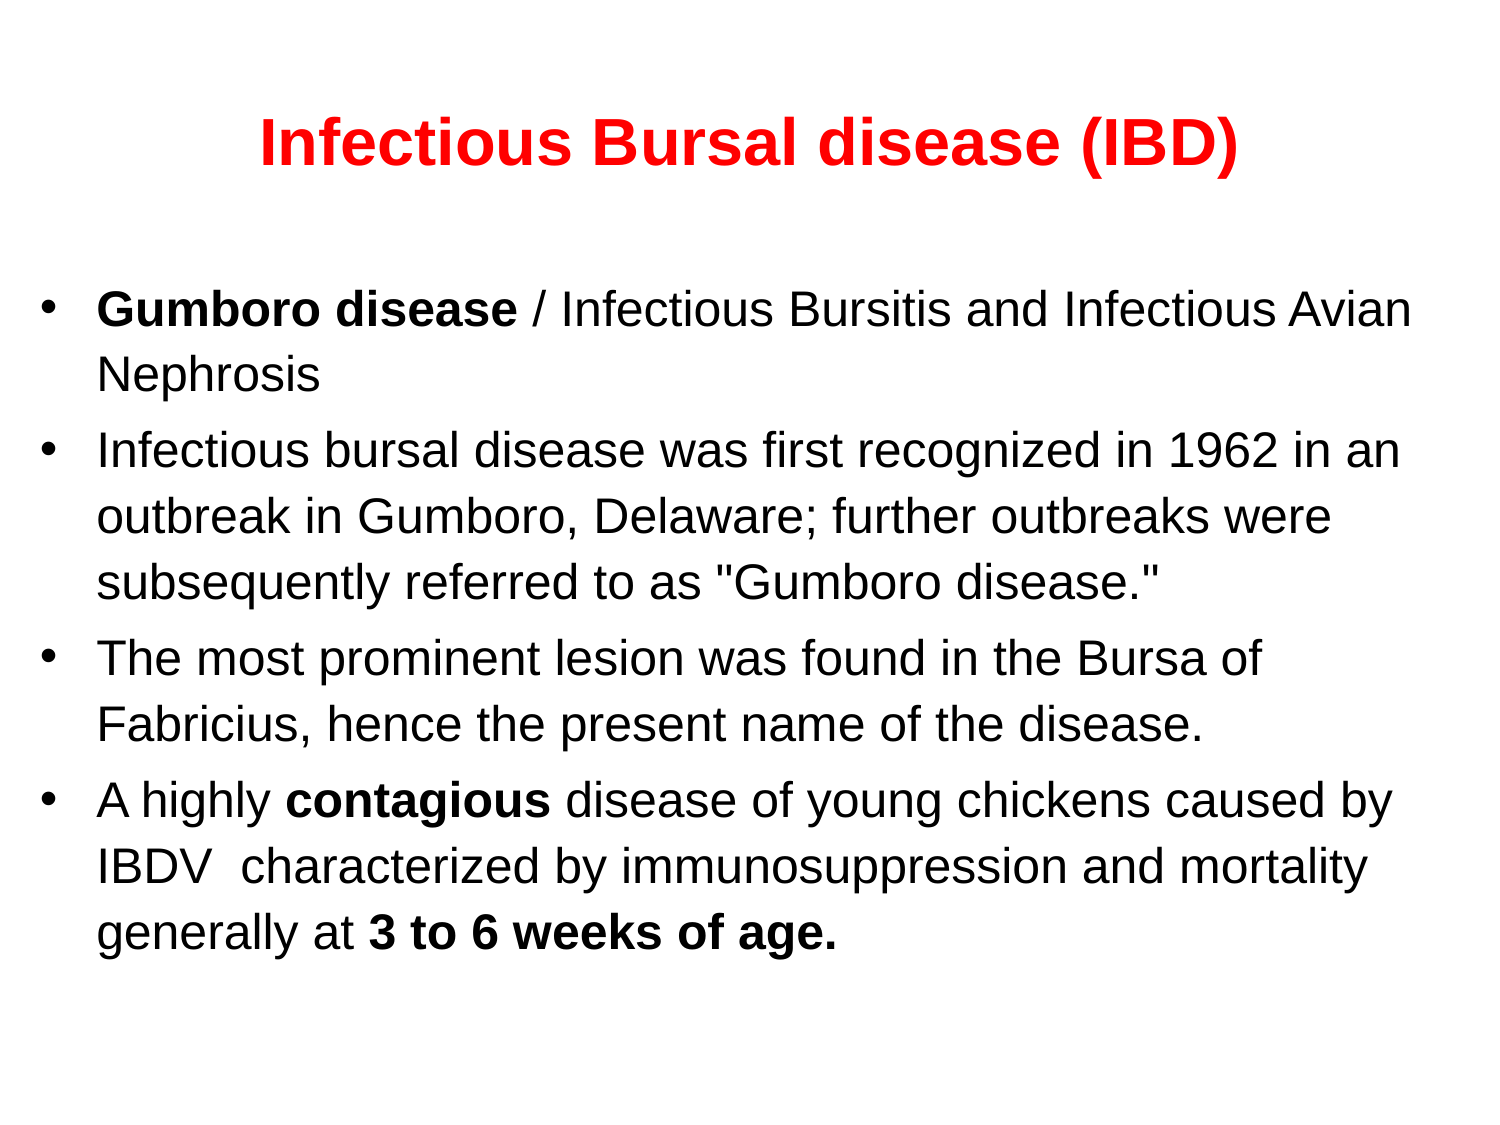

# Infectious Bursal disease (IBD)
Gumboro disease / Infectious Bursitis and Infectious Avian Nephrosis
Infectious bursal disease was first recognized in 1962 in an outbreak in Gumboro, Delaware; further outbreaks were subsequently referred to as "Gumboro disease."
The most prominent lesion was found in the Bursa of Fabricius, hence the present name of the disease.
A highly contagious disease of young chickens caused by IBDV  characterized by immunosuppression and mortality generally at 3 to 6 weeks of age.